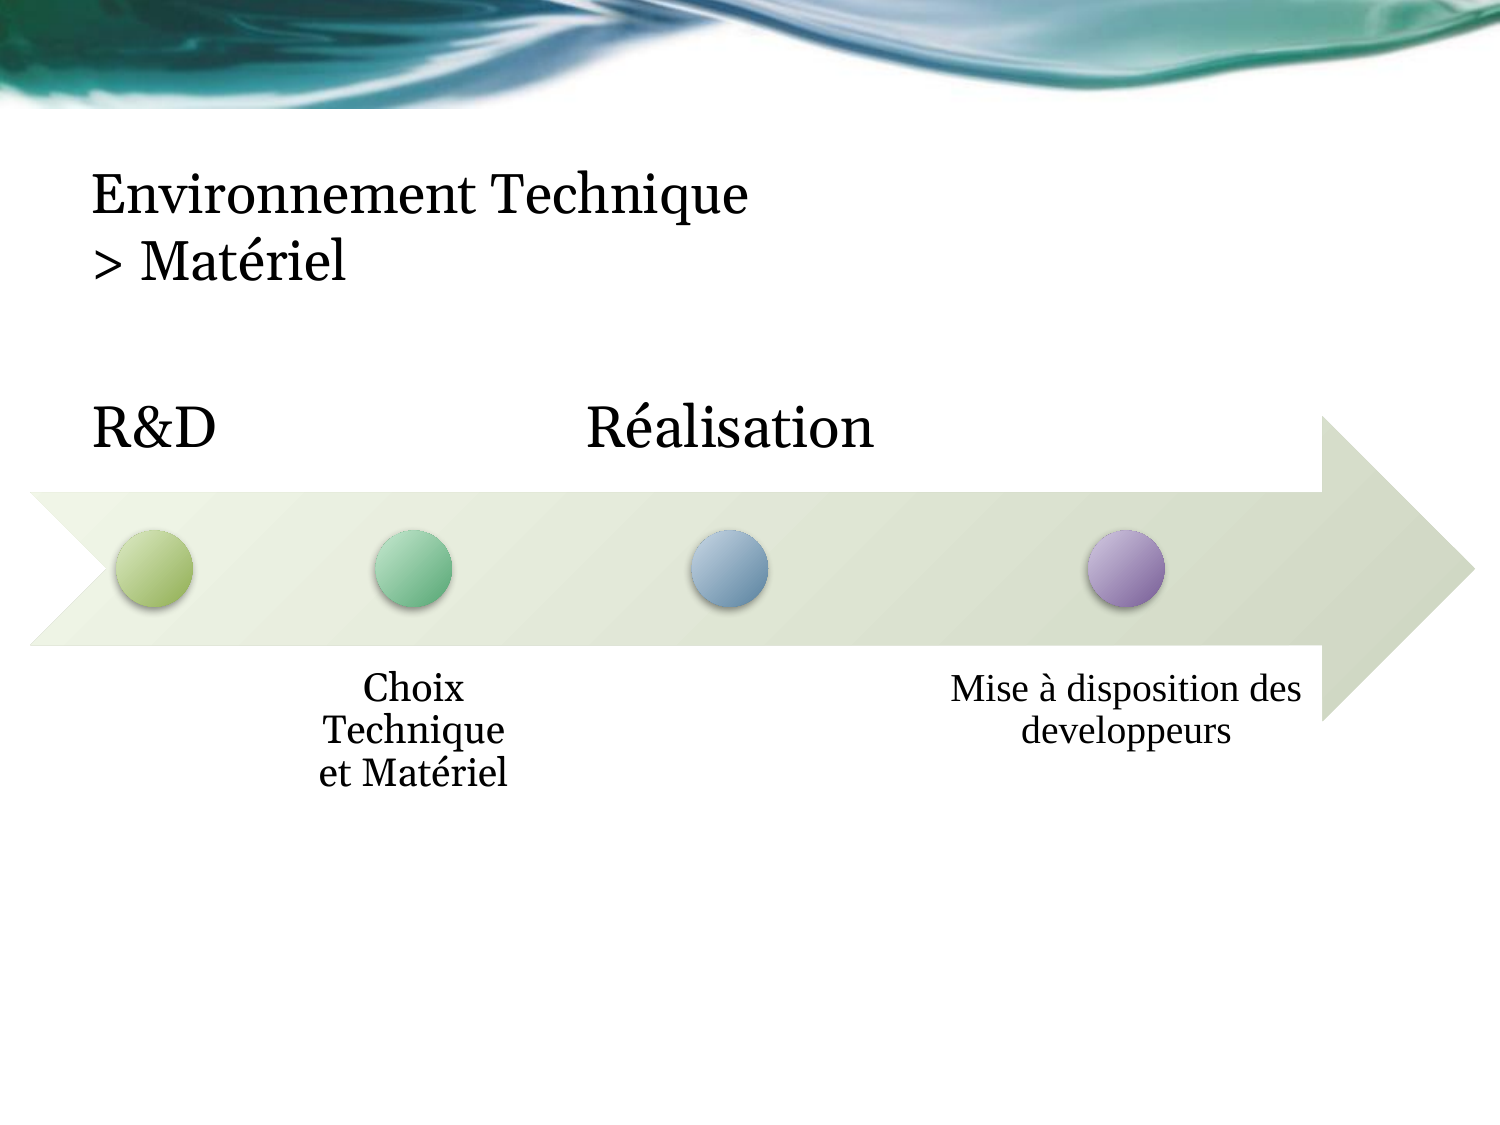

# Environnement Technique > Matériel
R&D
Choix Technique et Matériel
Réalisation
Mise à disposition des developpeurs